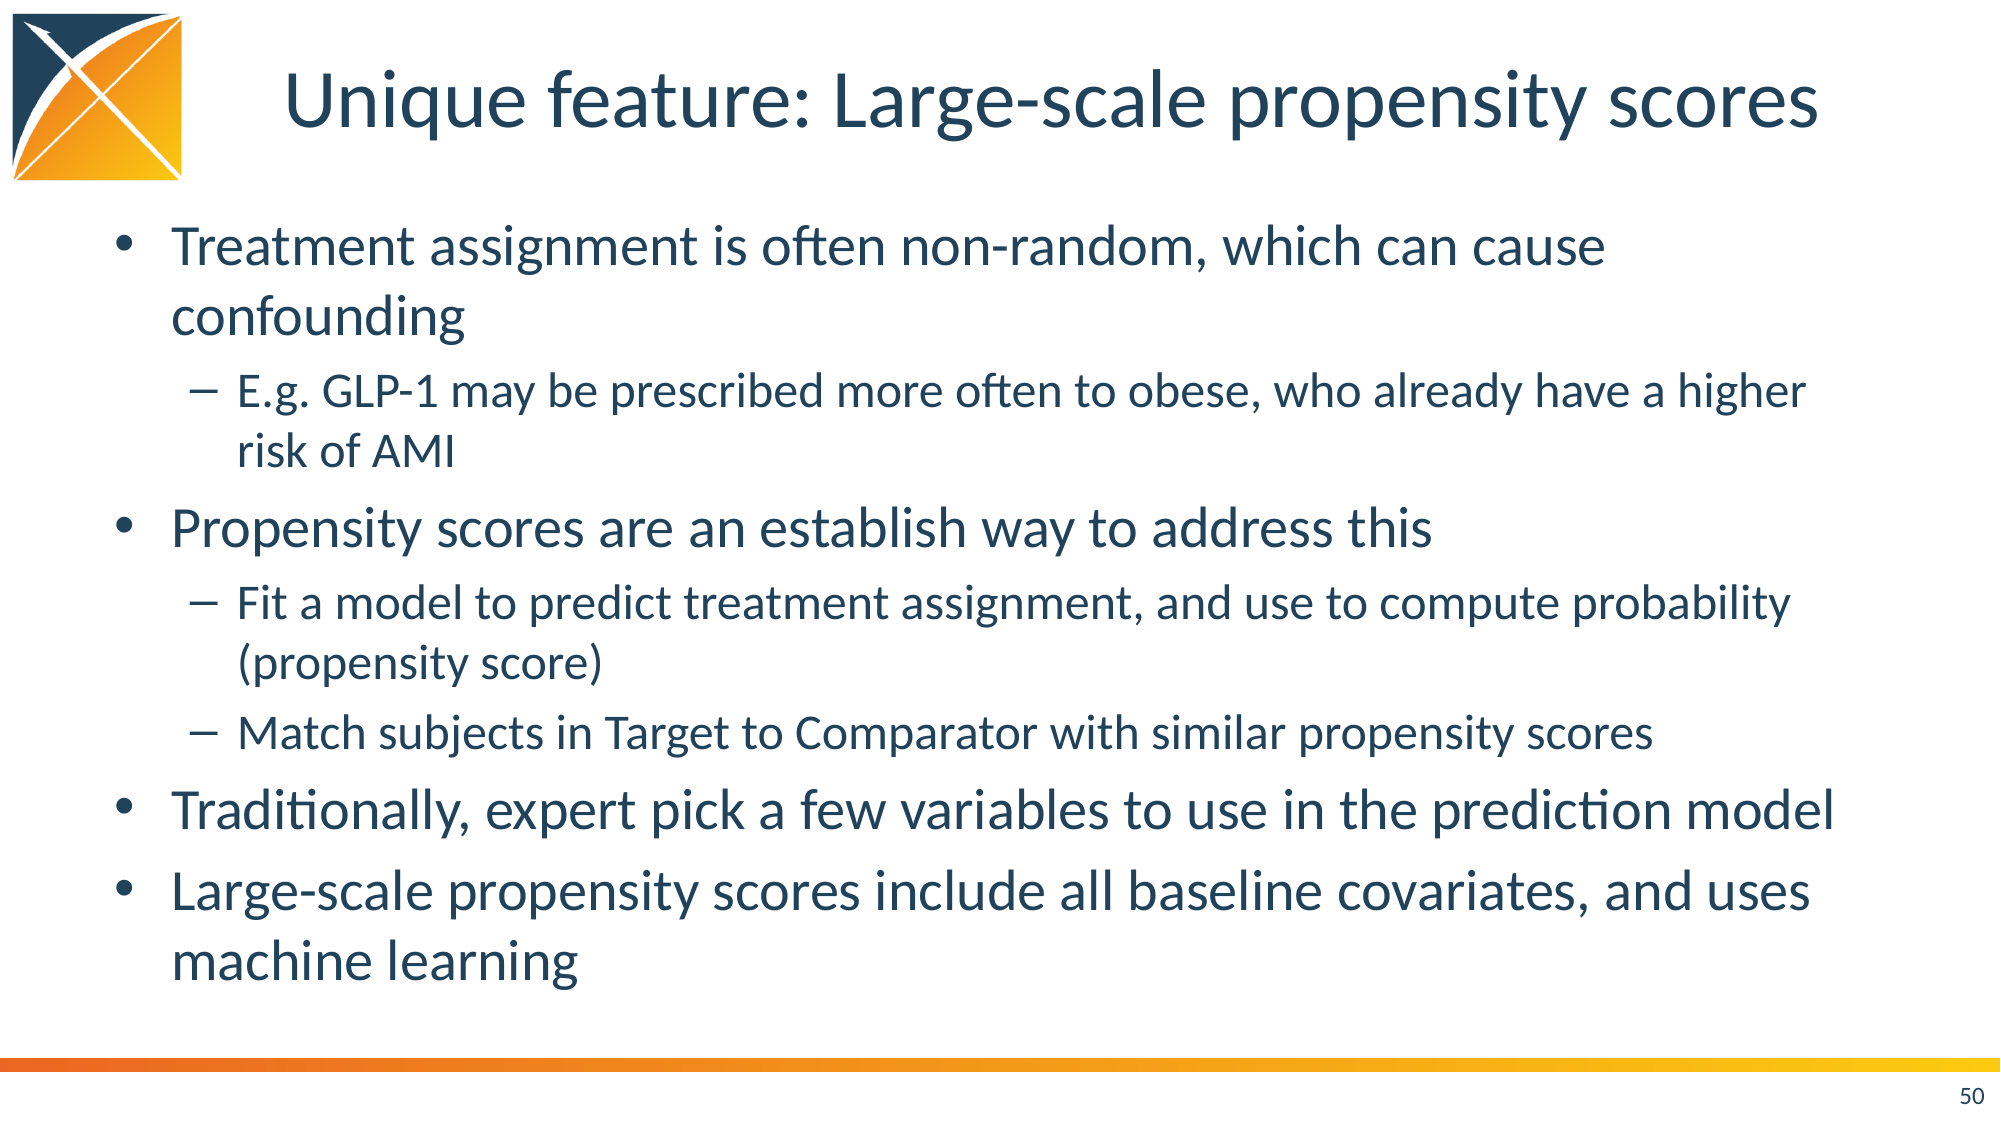

# Unique feature: Large-scale propensity scores
Treatment assignment is often non-random, which can cause confounding
E.g. GLP-1 may be prescribed more often to obese, who already have a higher risk of AMI
Propensity scores are an establish way to address this
Fit a model to predict treatment assignment, and use to compute probability (propensity score)
Match subjects in Target to Comparator with similar propensity scores
Traditionally, expert pick a few variables to use in the prediction model
Large-scale propensity scores include all baseline covariates, and uses machine learning

50